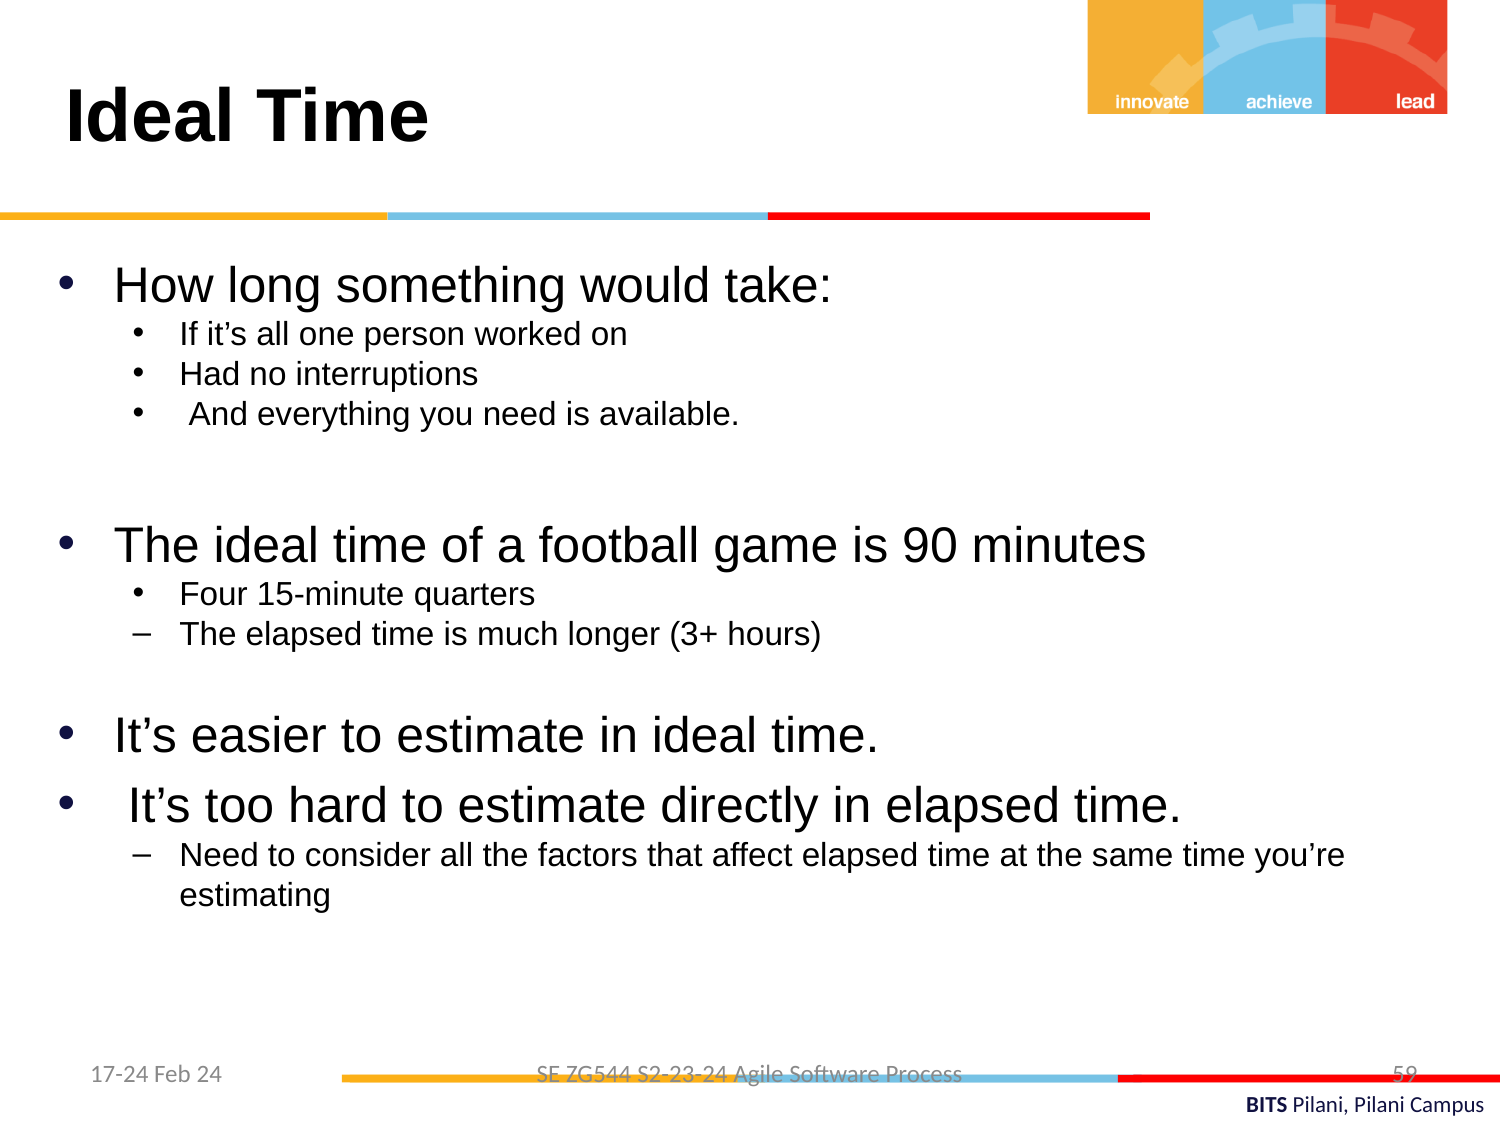

Ideal Time
How long something would take:
If it’s all one person worked on
Had no interruptions
 And everything you need is available.

The ideal time of a football game is 90 minutes
Four 15-minute quarters
The elapsed time is much longer (3+ hours)

It’s easier to estimate in ideal time.
 It’s too hard to estimate directly in elapsed time.
Need to consider all the factors that affect elapsed time at the same time you’re estimating
17-24 Feb 24
SE ZG544 S2-23-24 Agile Software Process
59